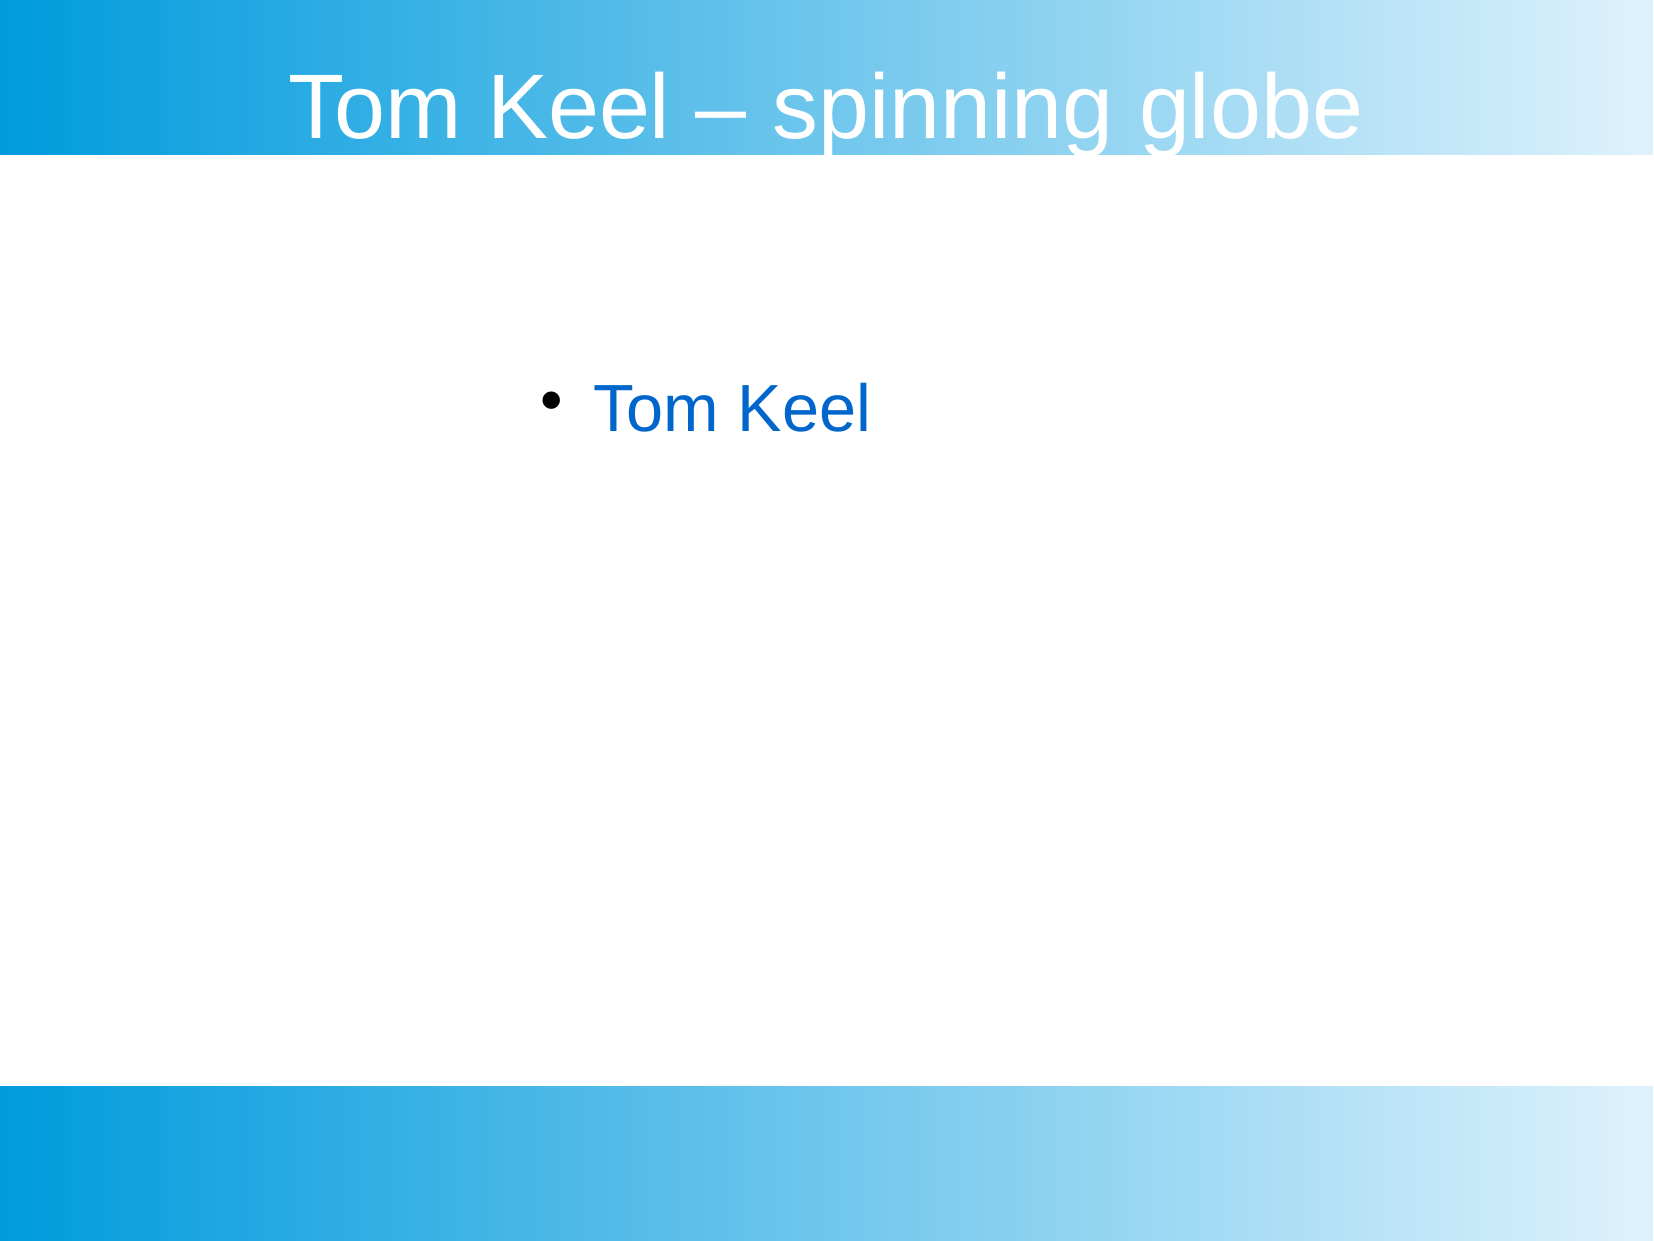

Tom Keel – spinning globe

Tom Keel